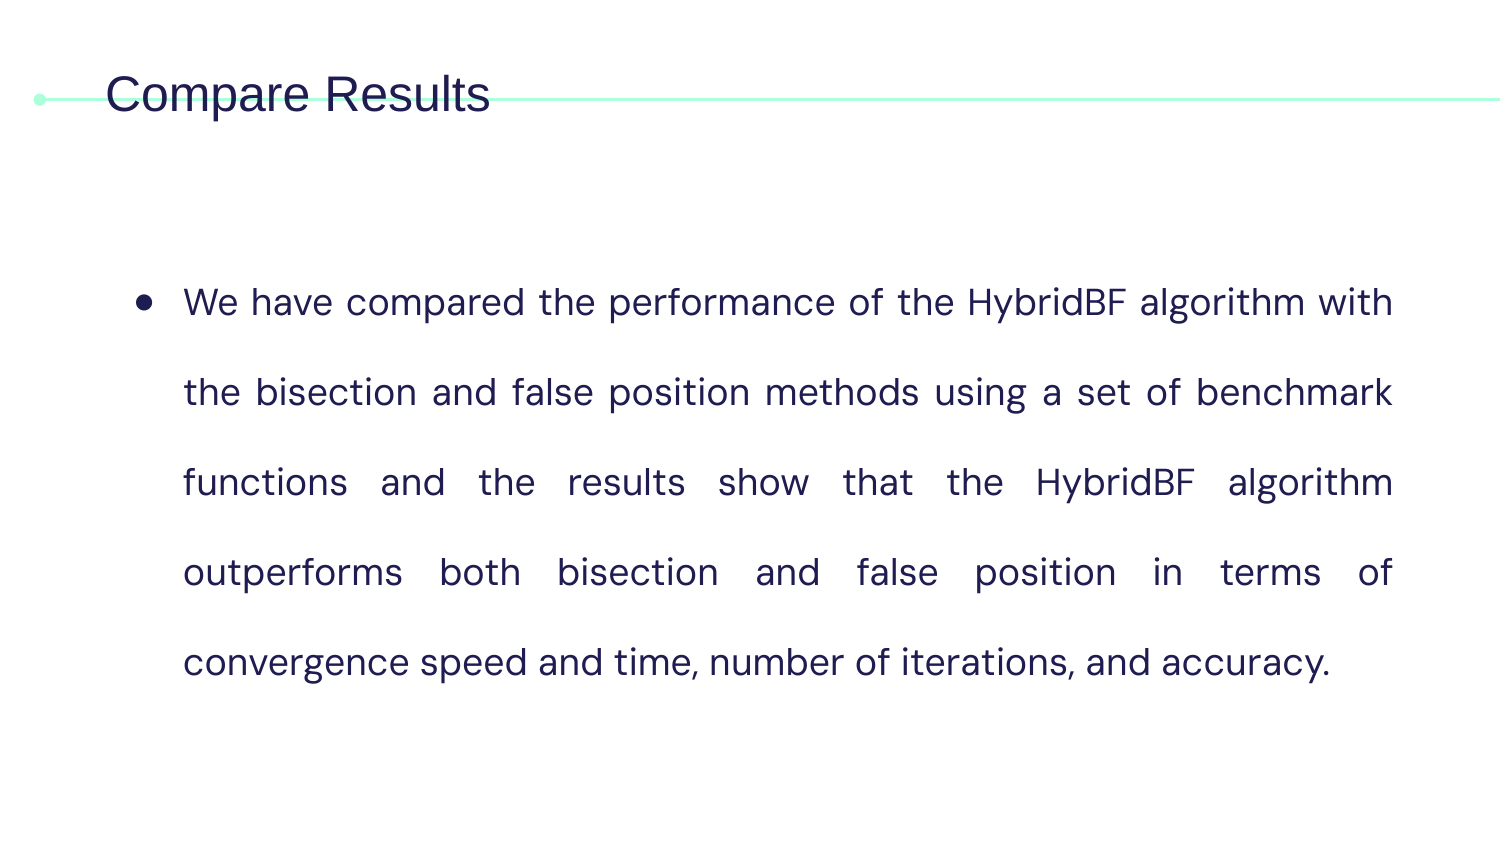

# Compare Results
We have compared the performance of the HybridBF algorithm with the bisection and false position methods using a set of benchmark functions and the results show that the HybridBF algorithm outperforms both bisection and false position in terms of convergence speed and time, number of iterations, and accuracy.